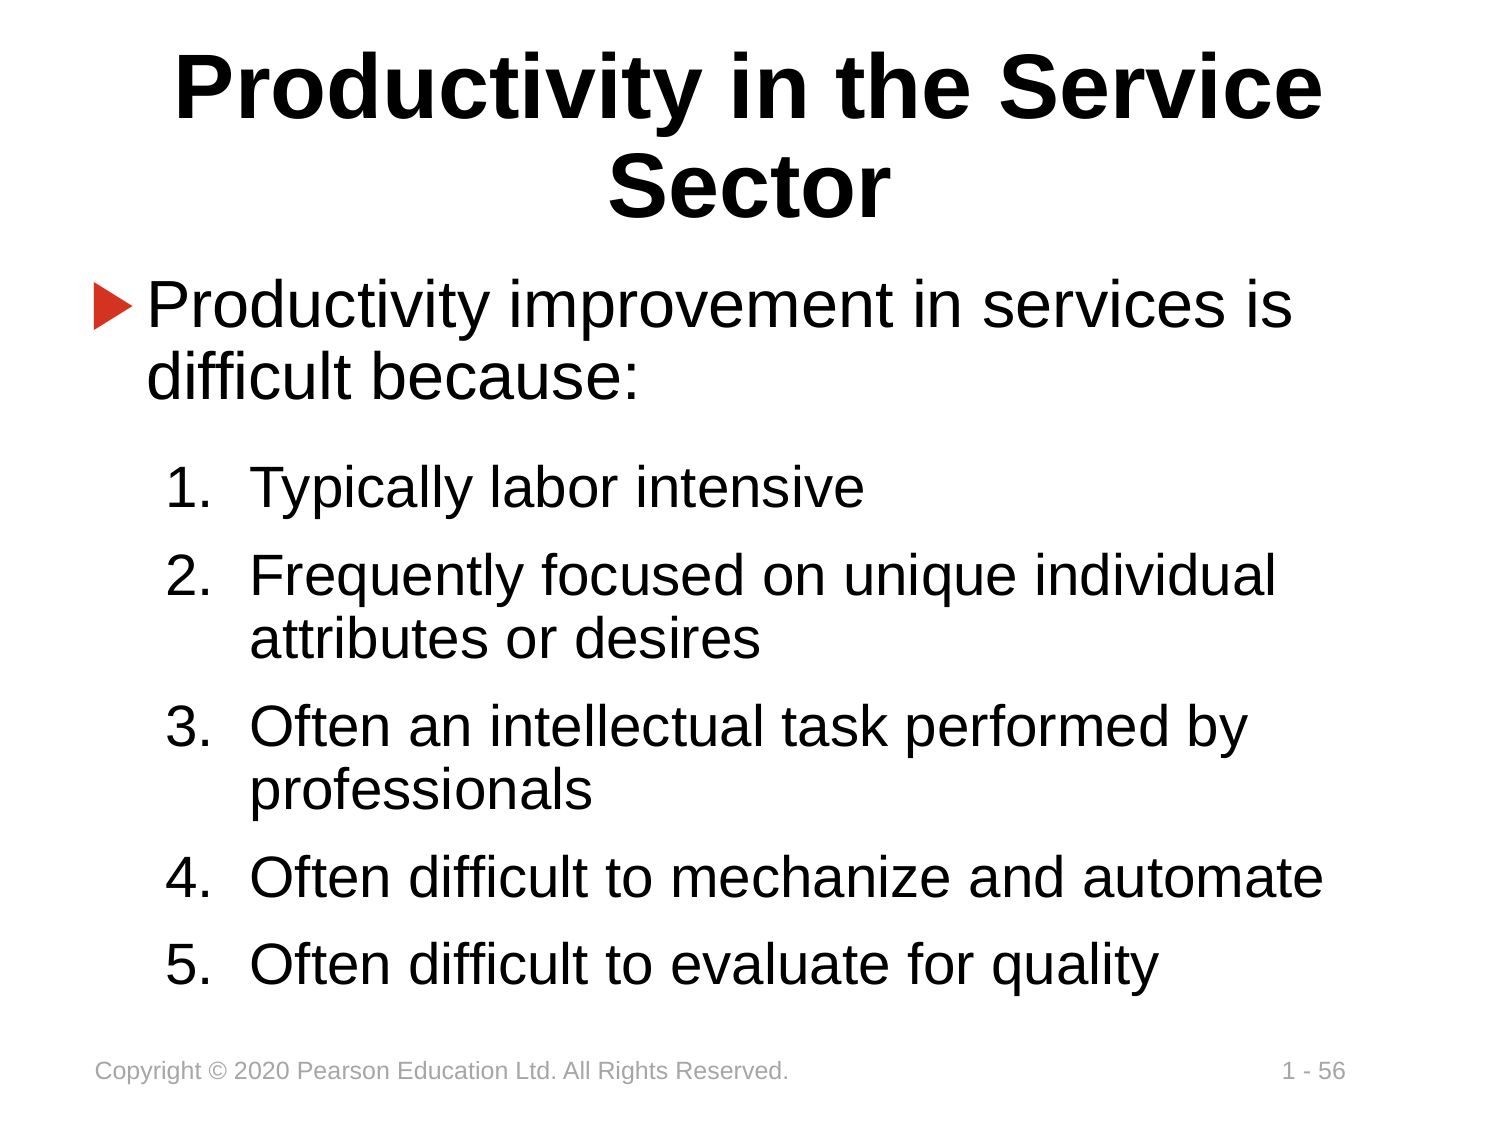

# Productivity in the Service Sector
Productivity improvement in services is difficult because:
Typically labor intensive
Frequently focused on unique individual attributes or desires
Often an intellectual task performed by professionals
Often difficult to mechanize and automate
Often difficult to evaluate for quality